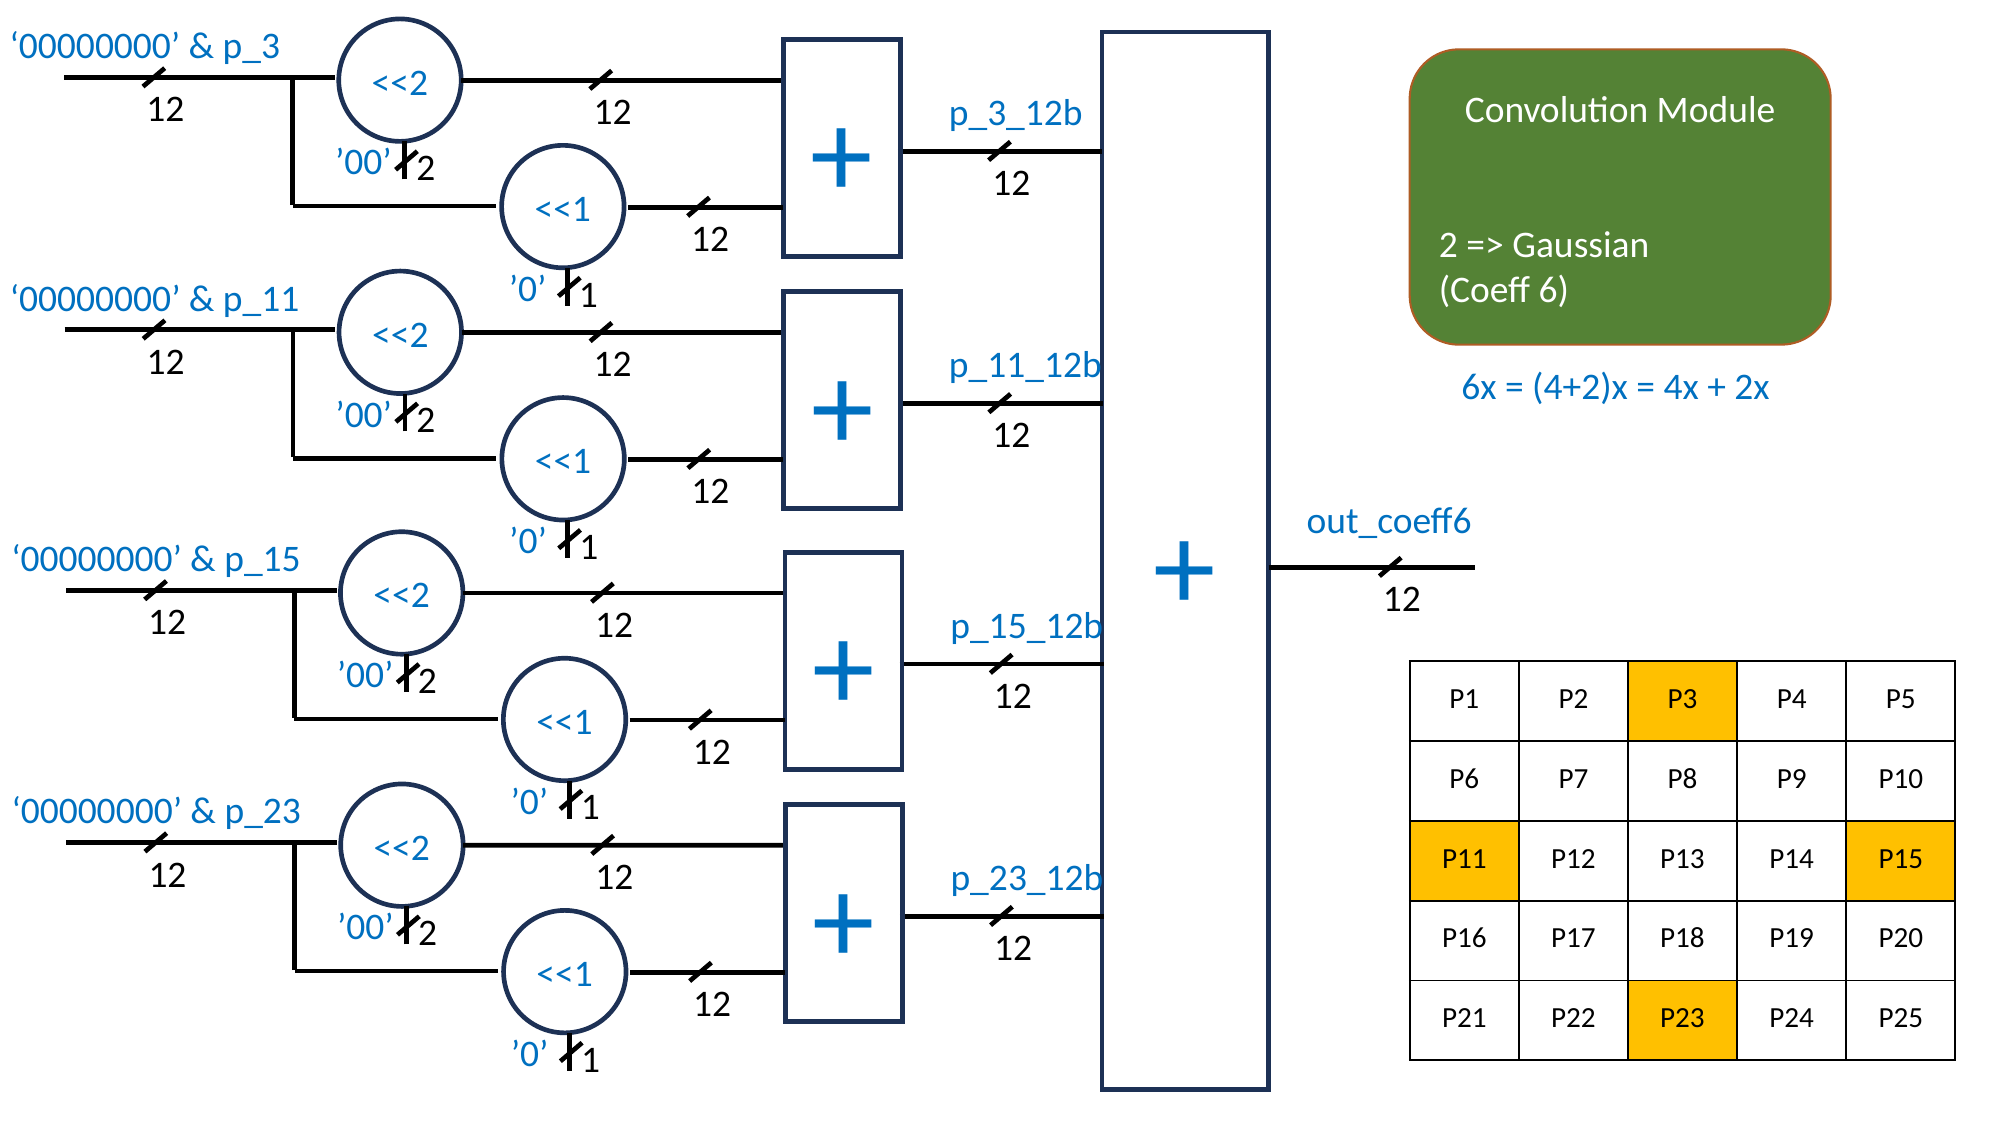

‘00000000’ & p_3
<<2
+
+
Convolution Module

2 => Gaussian
(Coeff 6)
12
12
p_3_12b
’00’
2
<<1
12
12
’0’
1
‘00000000’ & p_11
<<2
+
12
12
p_11_12b
6x = (4+2)x = 4x + 2x
’00’
2
<<1
12
12
out_coeff6
’0’
1
‘00000000’ & p_15
<<2
+
12
12
12
p_15_12b
’00’
2
<<1
| P1 | P2 | P3 | P4 | P5 |
| --- | --- | --- | --- | --- |
| P6 | P7 | P8 | P9 | P10 |
| P11 | P12 | P13 | P14 | P15 |
| P16 | P17 | P18 | P19 | P20 |
| P21 | P22 | P23 | P24 | P25 |
12
12
’0’
1
‘00000000’ & p_23
<<2
+
12
12
p_23_12b
’00’
2
<<1
12
12
’0’
1